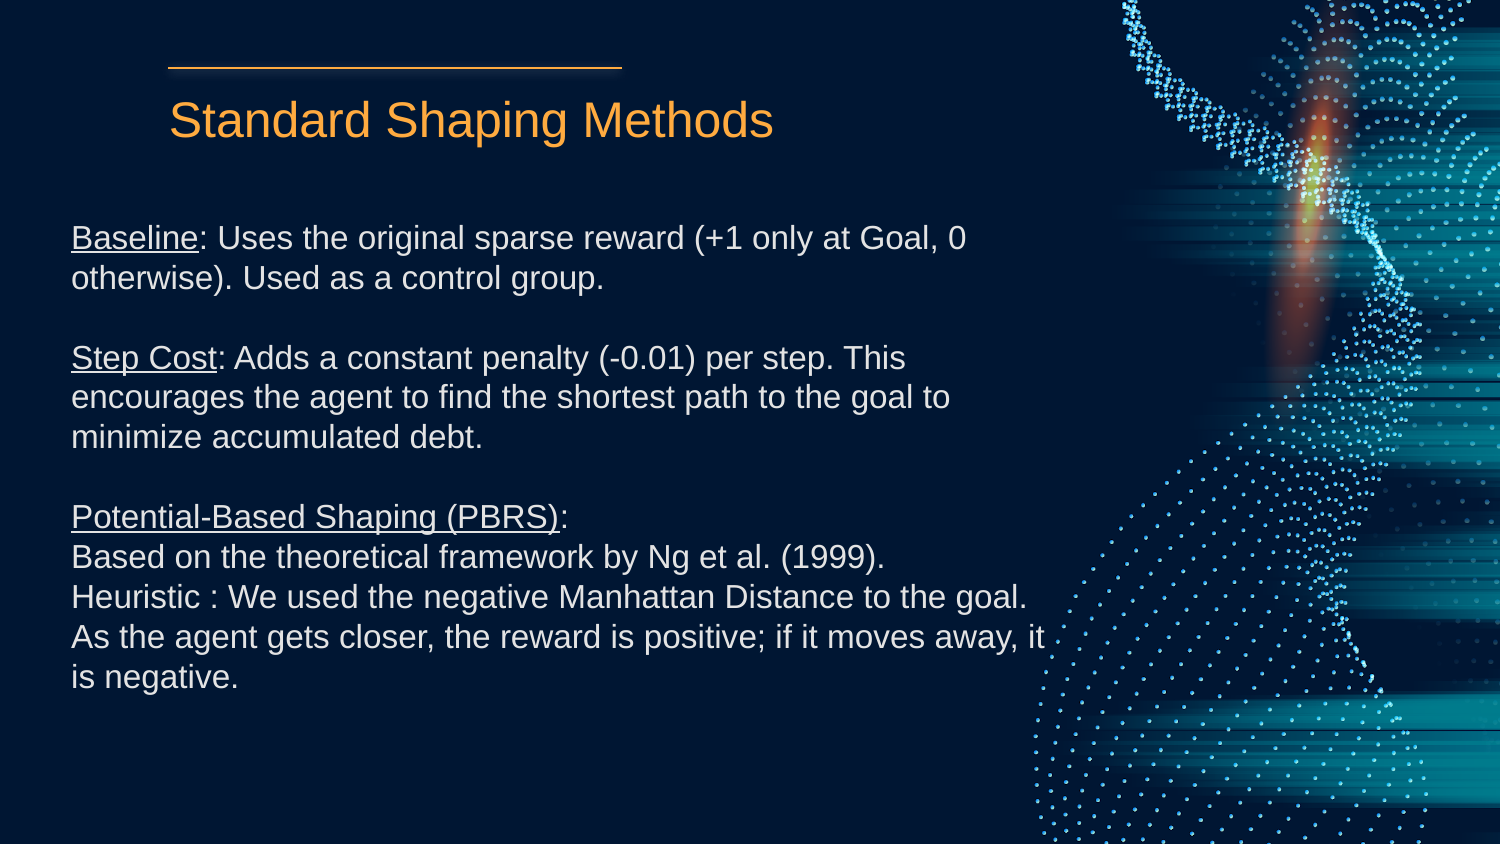

# Standard Shaping Methods
Baseline: Uses the original sparse reward (+1 only at Goal, 0 otherwise). Used as a control group.
Step Cost: Adds a constant penalty (-0.01) per step. This encourages the agent to find the shortest path to the goal to minimize accumulated debt.
Potential-Based Shaping (PBRS):
Based on the theoretical framework by Ng et al. (1999).
Heuristic : We used the negative Manhattan Distance to the goal. As the agent gets closer, the reward is positive; if it moves away, it is negative.